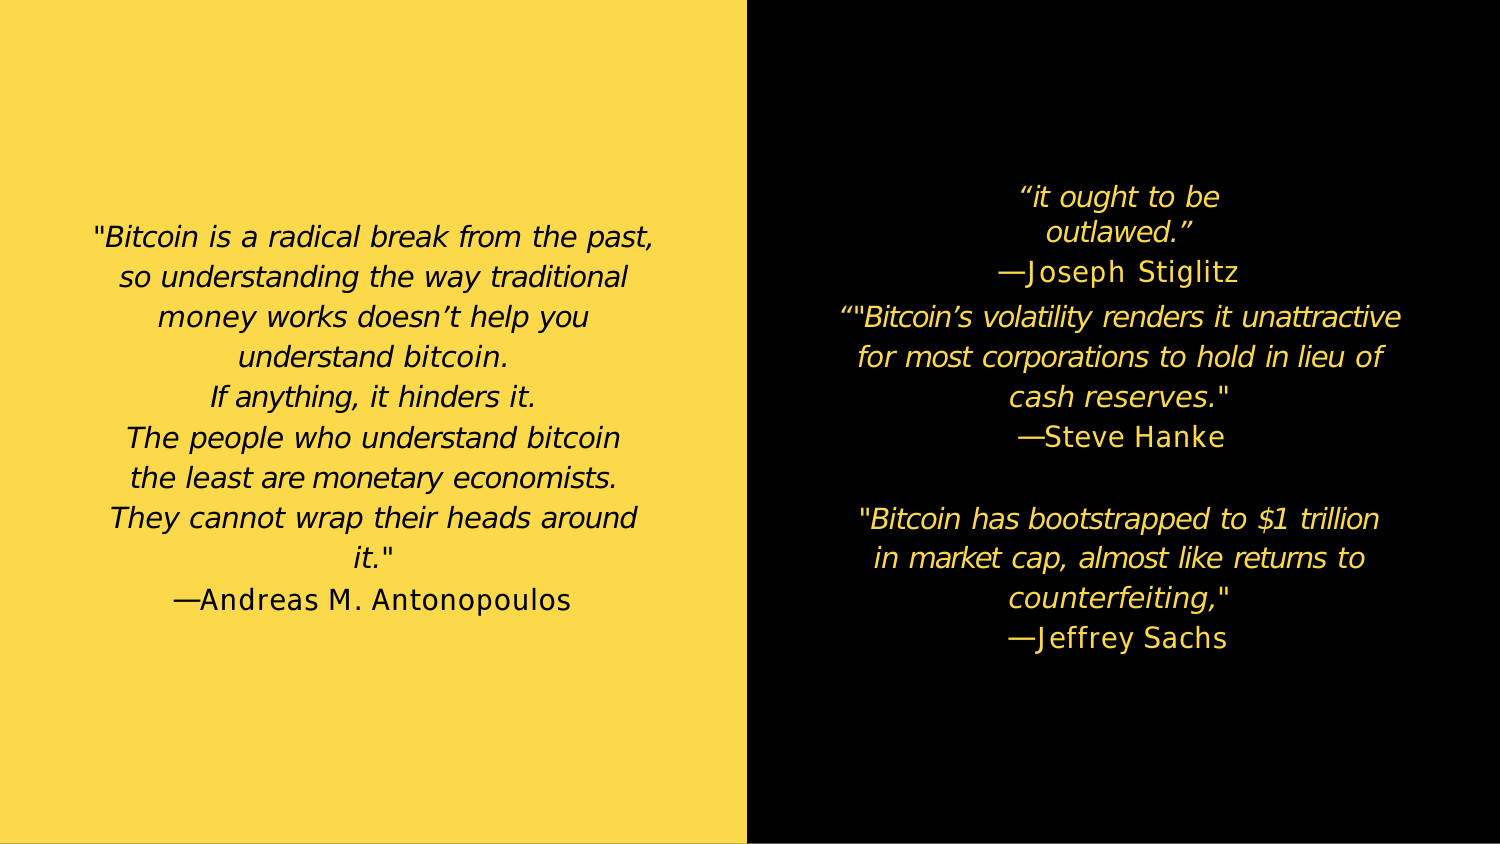

“it ought to be outlawed.”
—Joseph Stiglitz
"Bitcoin is a radical break from the past, so understanding the way traditional money works doesn’t help you understand bitcoin.
If anything, it hinders it.
“"Bitcoin’s volatility renders it unattractive for most corporations to hold in lieu of cash reserves."
—Steve Hanke
The people who understand bitcoin the least are monetary economists. They cannot wrap their heads around it."
"Bitcoin has bootstrapped to $1 trillion in market cap, almost like returns to counterfeiting,"
—Jeffrey Sachs
—Andreas M. Antonopoulos